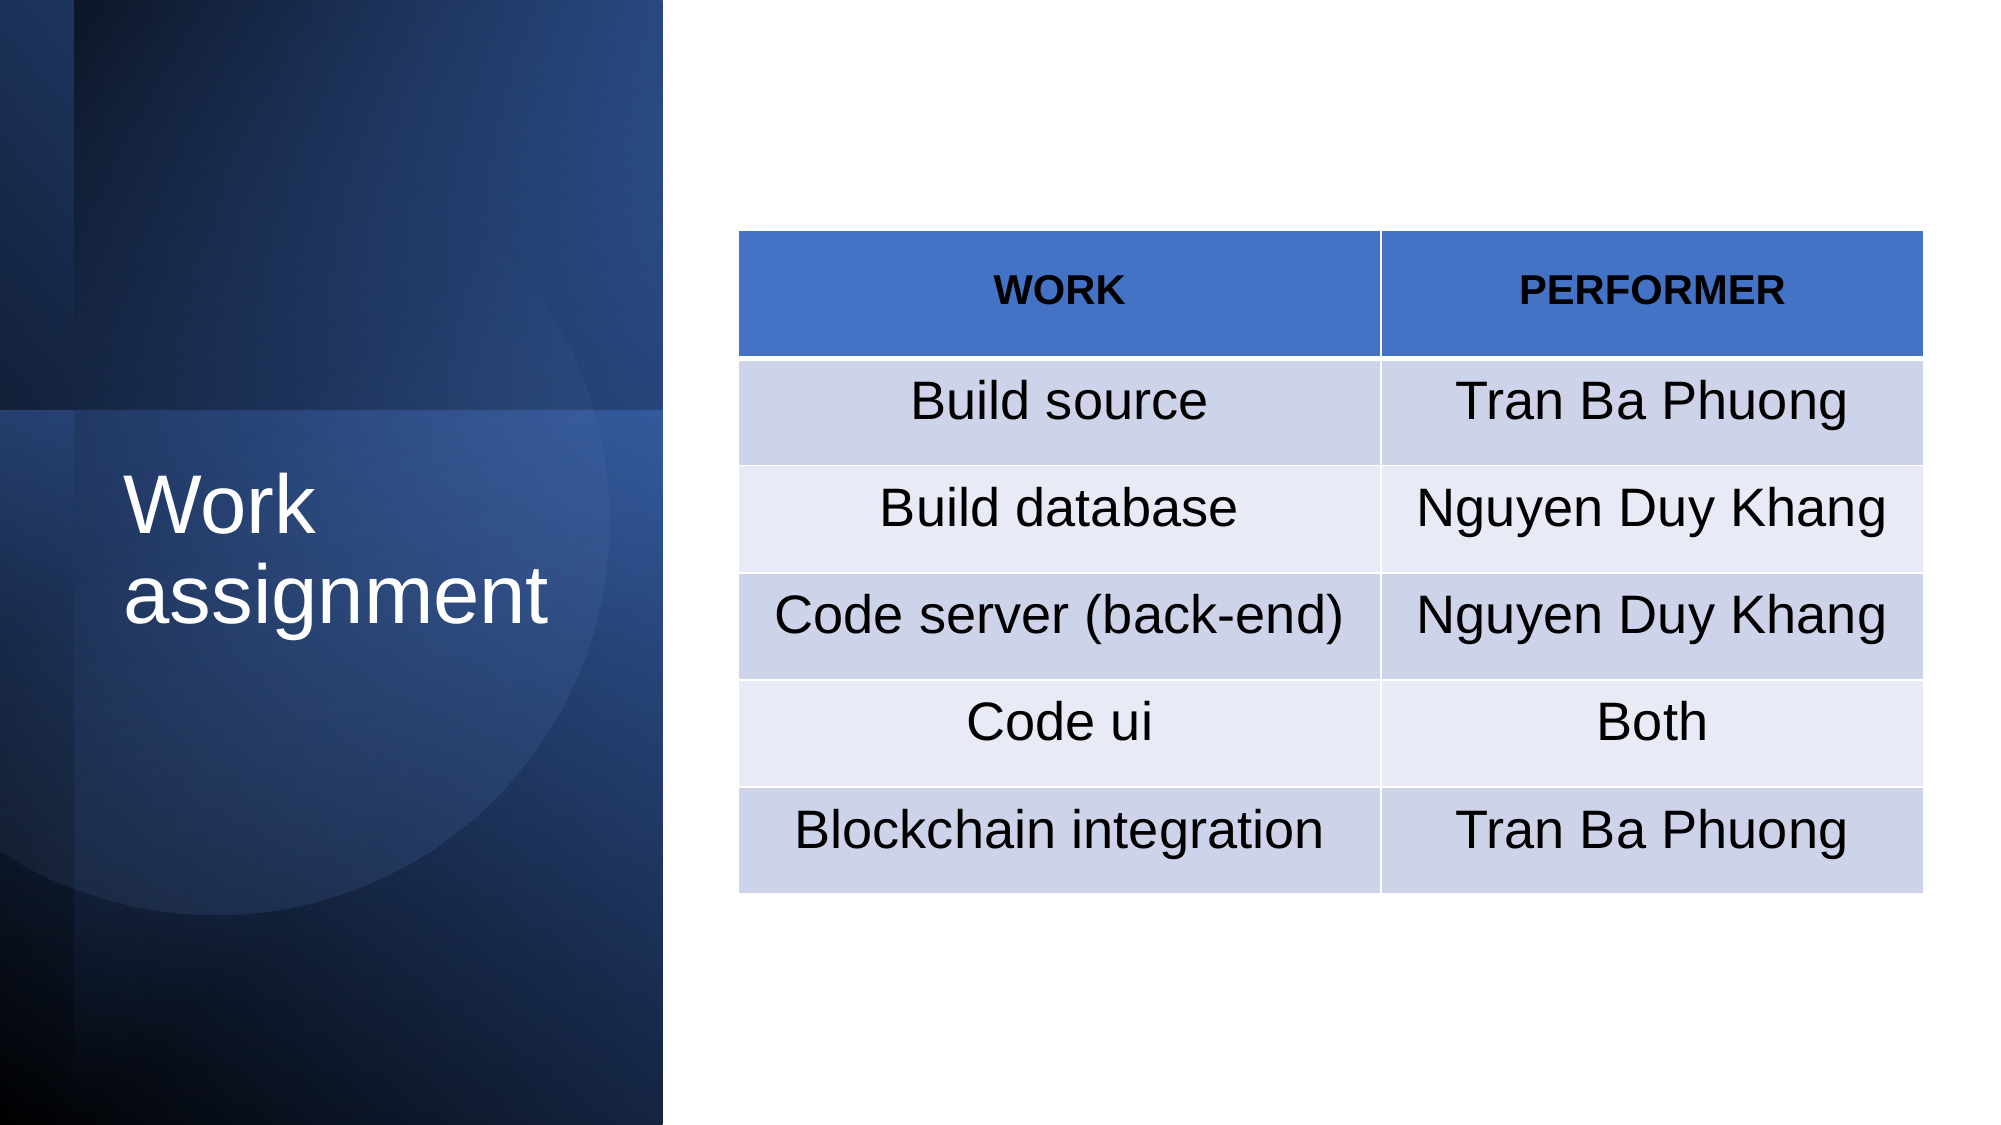

| WORK | PERFORMER |
| --- | --- |
| Build source | Tran Ba Phuong |
| Build database | Nguyen Duy Khang |
| Code server (back-end) | Nguyen Duy Khang |
| Code ui | Both |
| Blockchain integration | Tran Ba Phuong |

# Work assignment